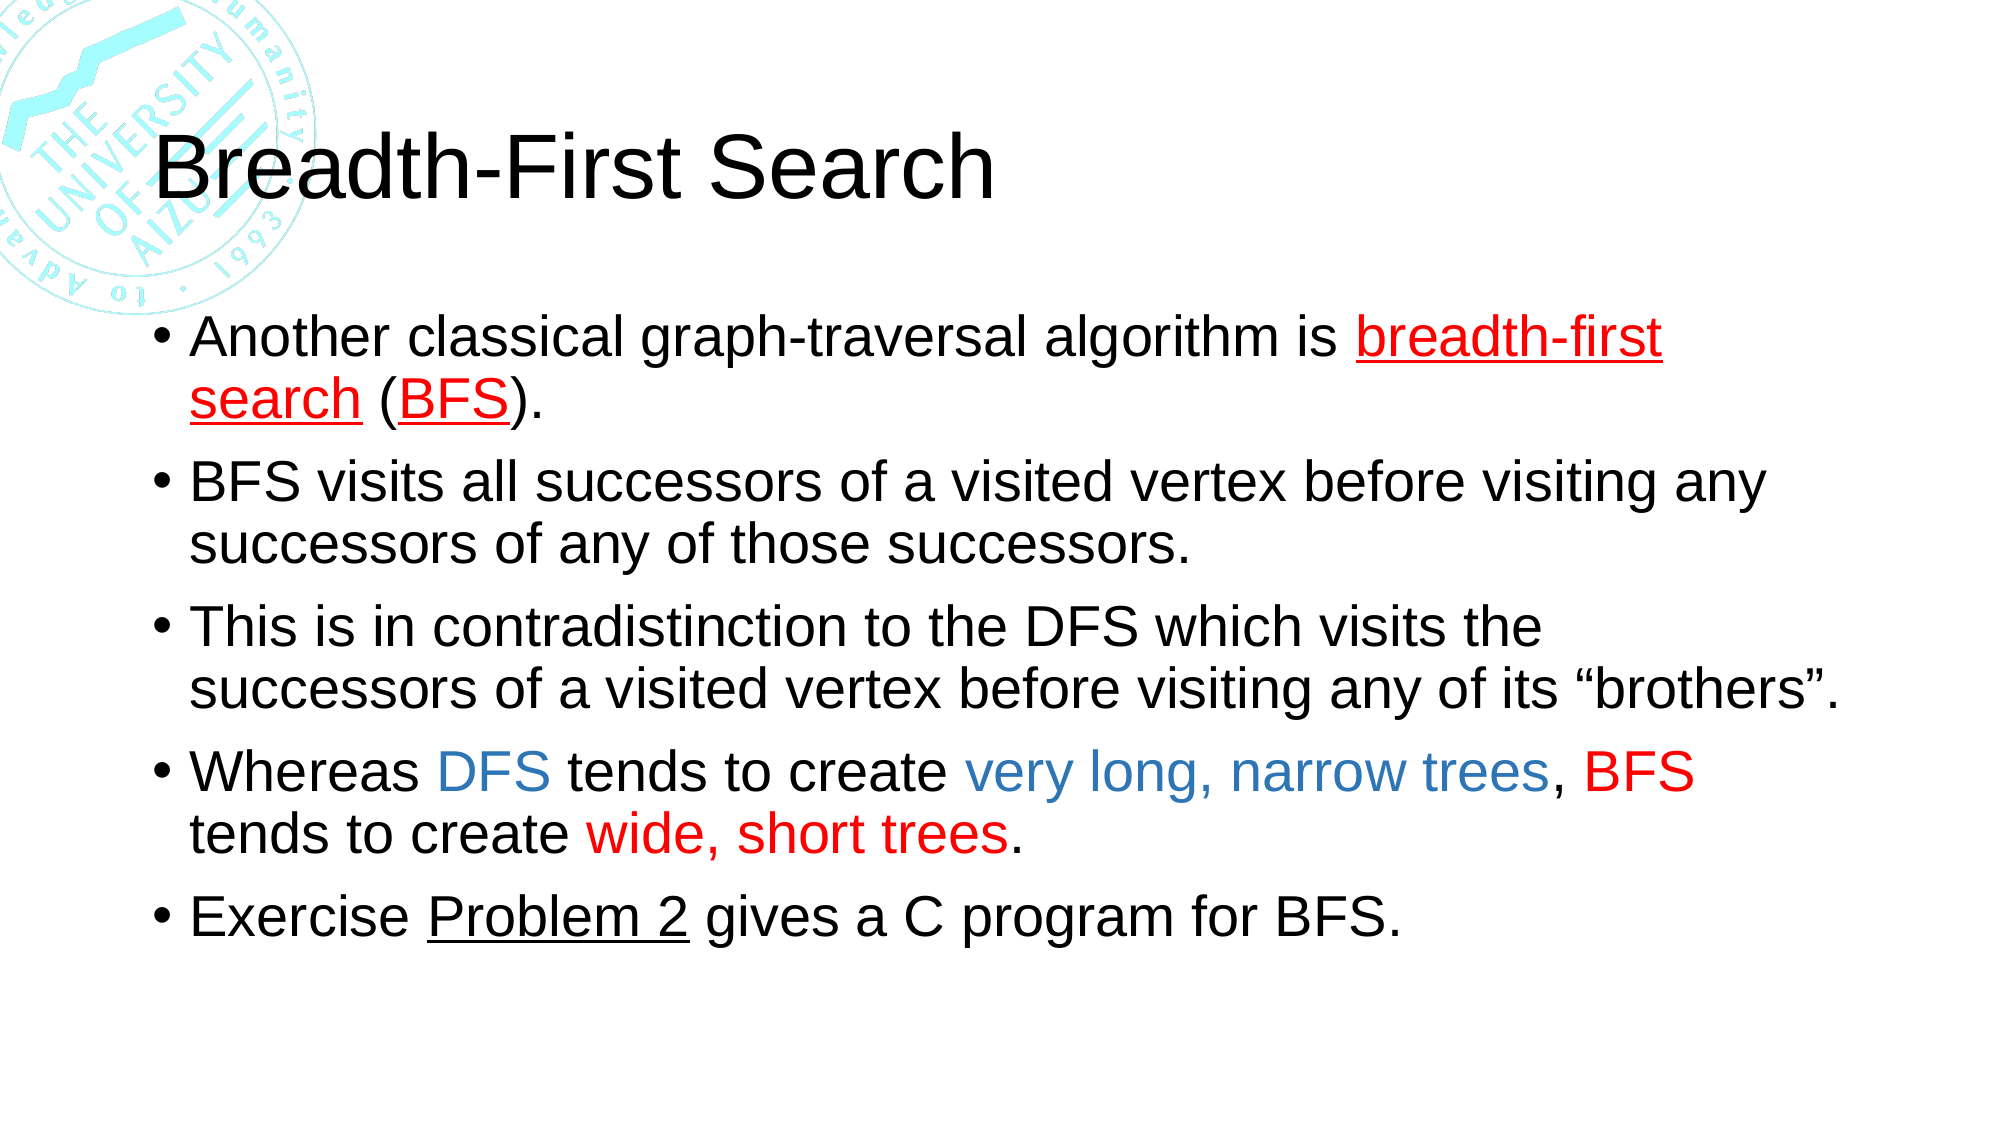

# Breadth-First Search
Another classical graph-traversal algorithm is breadth-first search (BFS).
BFS visits all successors of a visited vertex before visiting any successors of any of those successors.
This is in contradistinction to the DFS which visits the successors of a visited vertex before visiting any of its “brothers”.
Whereas DFS tends to create very long, narrow trees, BFS tends to create wide, short trees.
Exercise Problem 2 gives a C program for BFS.